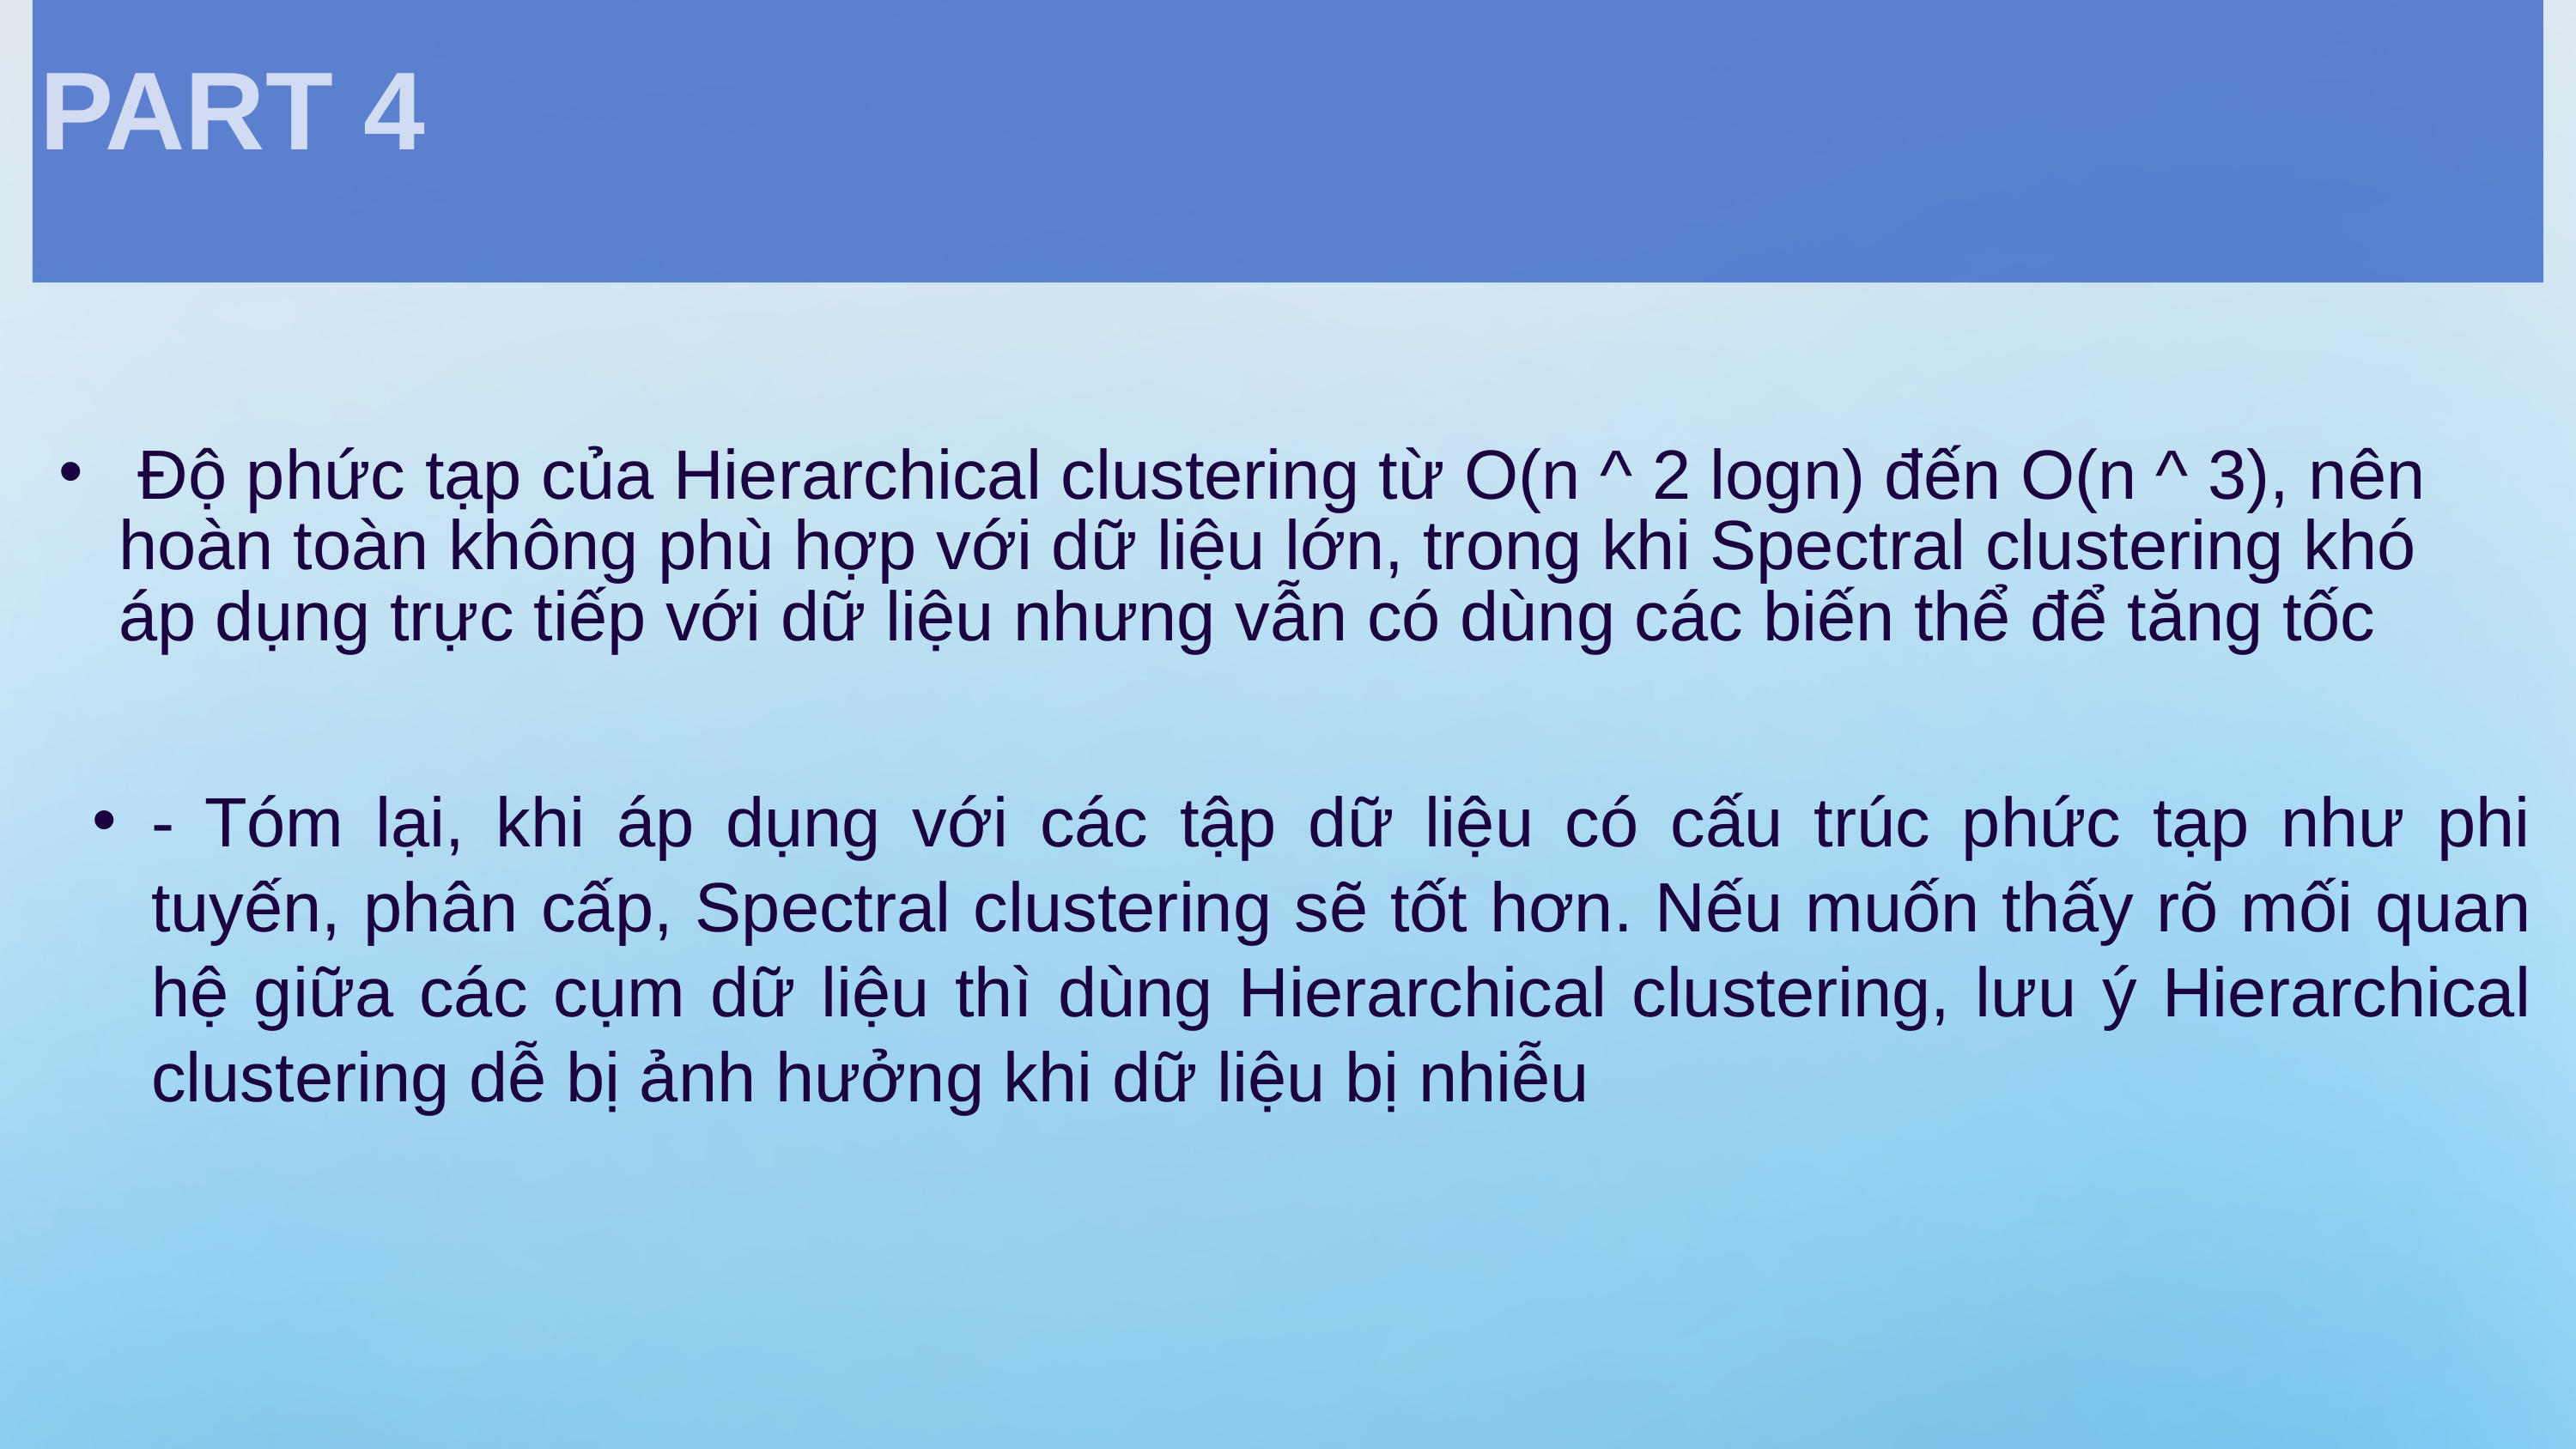

PART 4

 Độ phức tạp của Hierarchical clustering từ O(n ^ 2 logn) đến O(n ^ 3), nên hoàn toàn không phù hợp với dữ liệu lớn, trong khi Spectral clustering khó áp dụng trực tiếp với dữ liệu nhưng vẫn có dùng các biến thể để tăng tốc
- Tóm lại, khi áp dụng với các tập dữ liệu có cấu trúc phức tạp như phi tuyến, phân cấp, Spectral clustering sẽ tốt hơn. Nếu muốn thấy rõ mối quan hệ giữa các cụm dữ liệu thì dùng Hierarchical clustering, lưu ý Hierarchical clustering dễ bị ảnh hưởng khi dữ liệu bị nhiễu